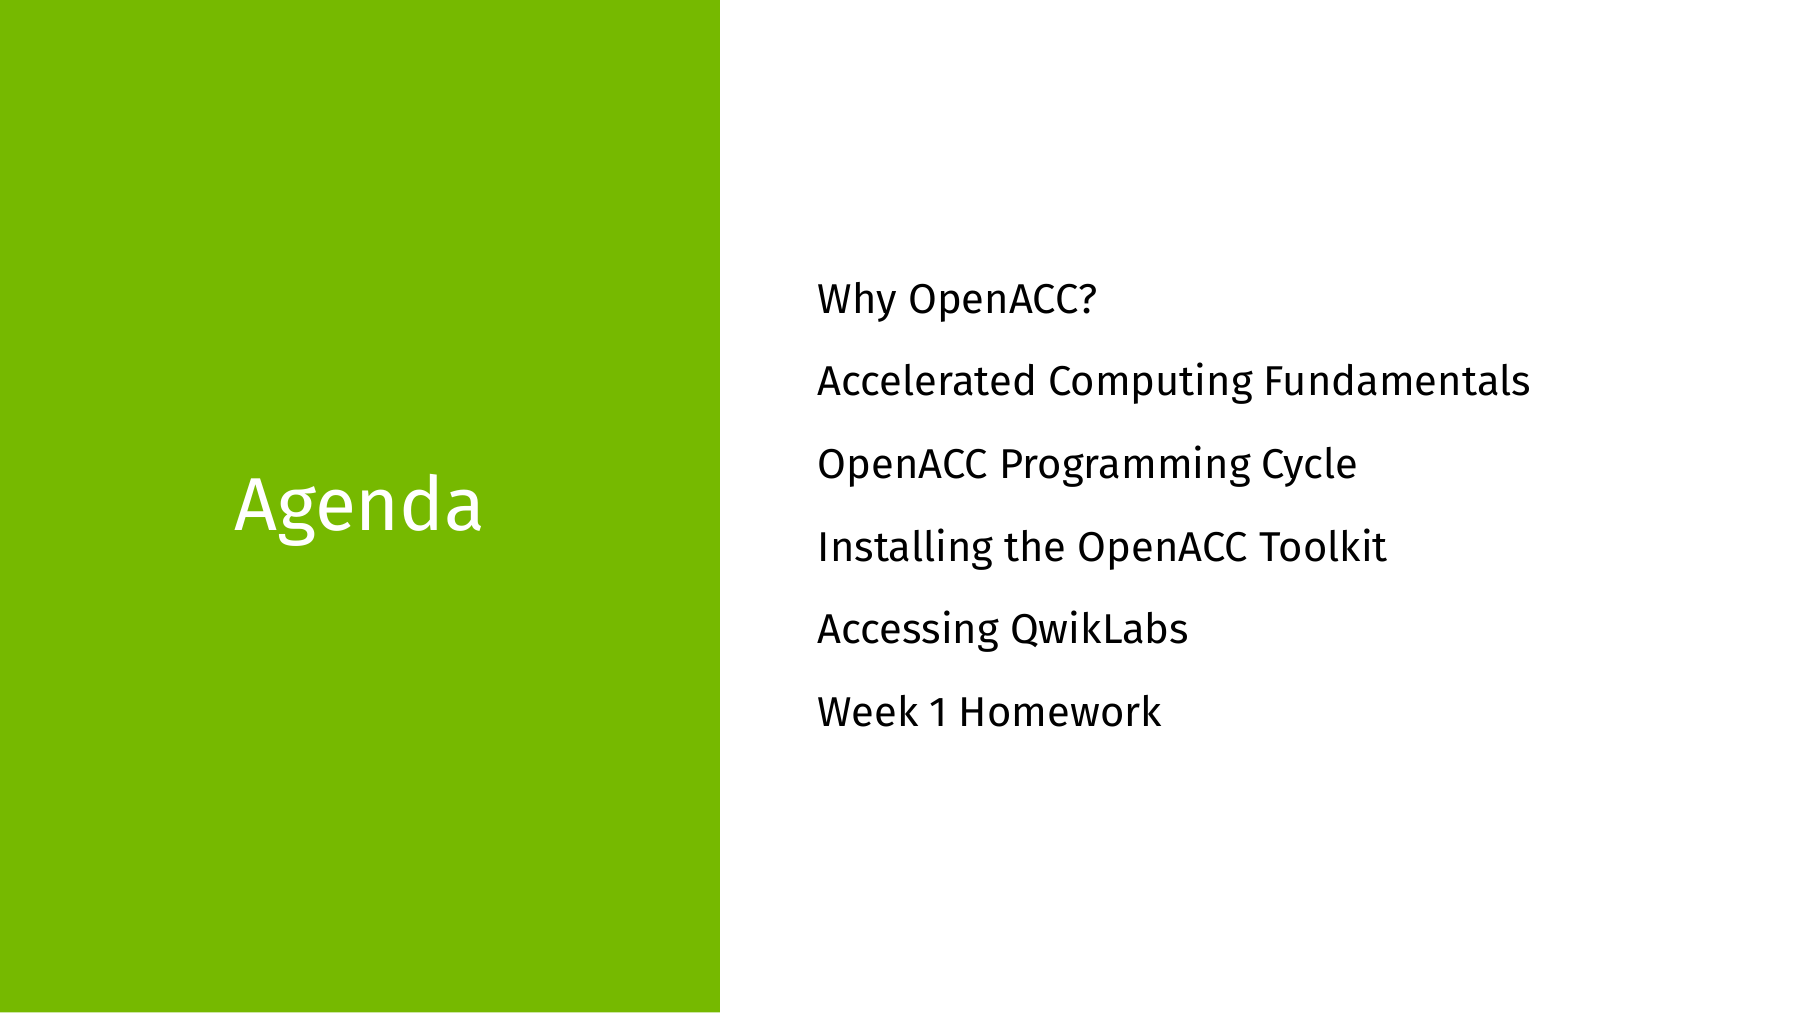

Why OpenACC?
Accelerated Computing Fundamentals
OpenACC Programming Cycle
Installing the OpenACC Toolkit
Accessing QwikLabs
Week 1 Homework
Agenda